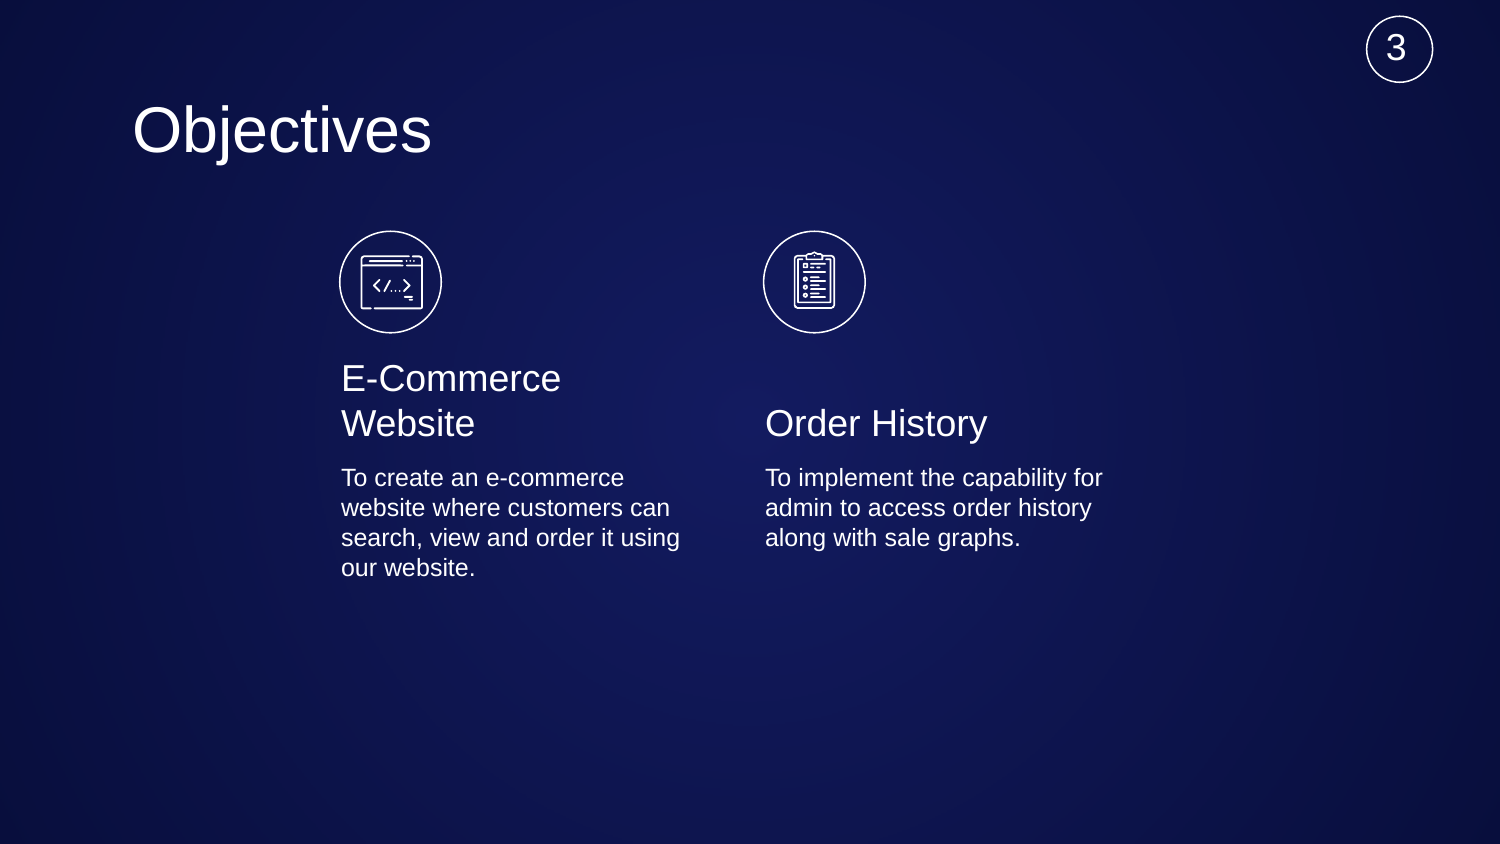

3
# Objectives

E-Commerce Website
Order History
To create an e-commerce website where customers can search, view and order it using our website.
To implement the capability for admin to access order history along with sale graphs.